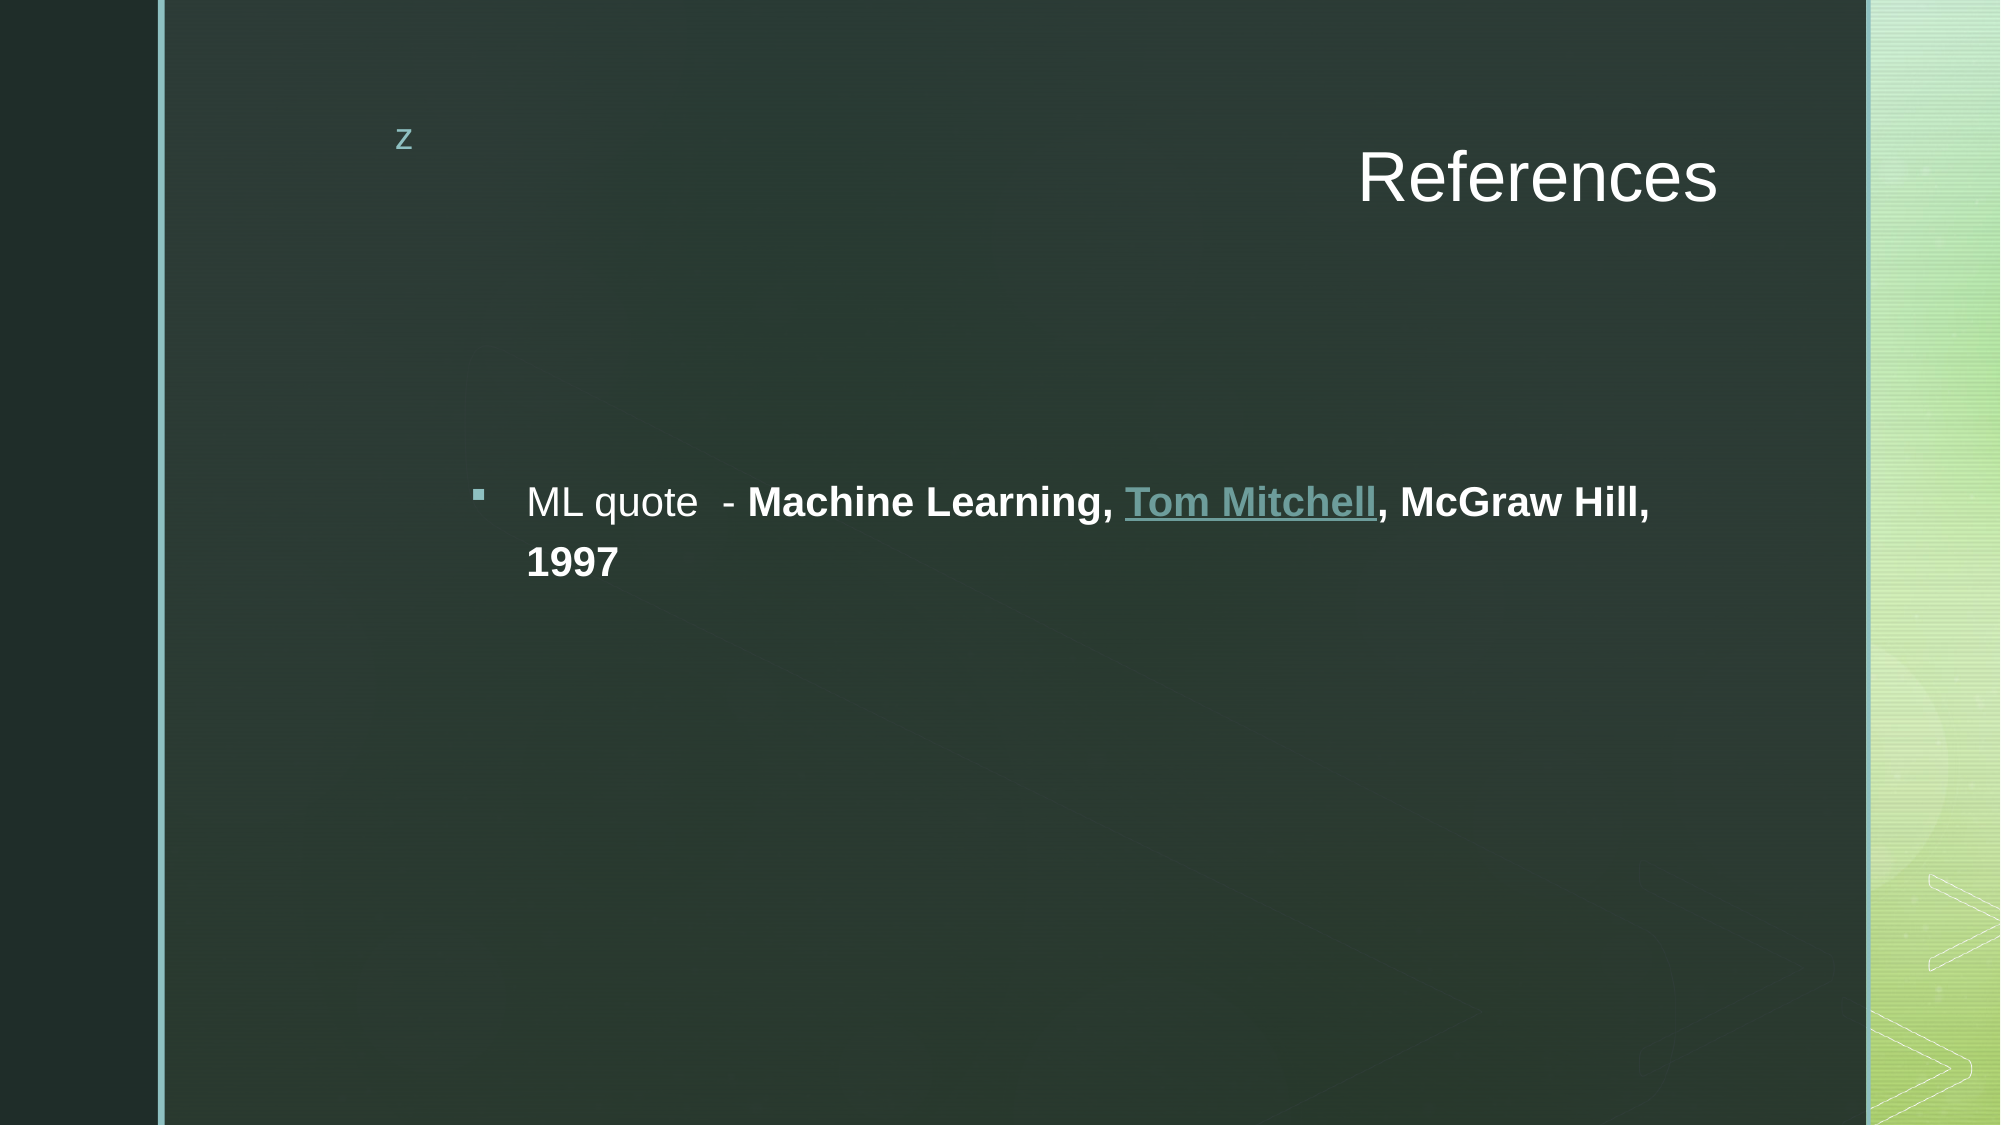

# References
ML quote  - Machine Learning, Tom Mitchell, McGraw Hill, 1997